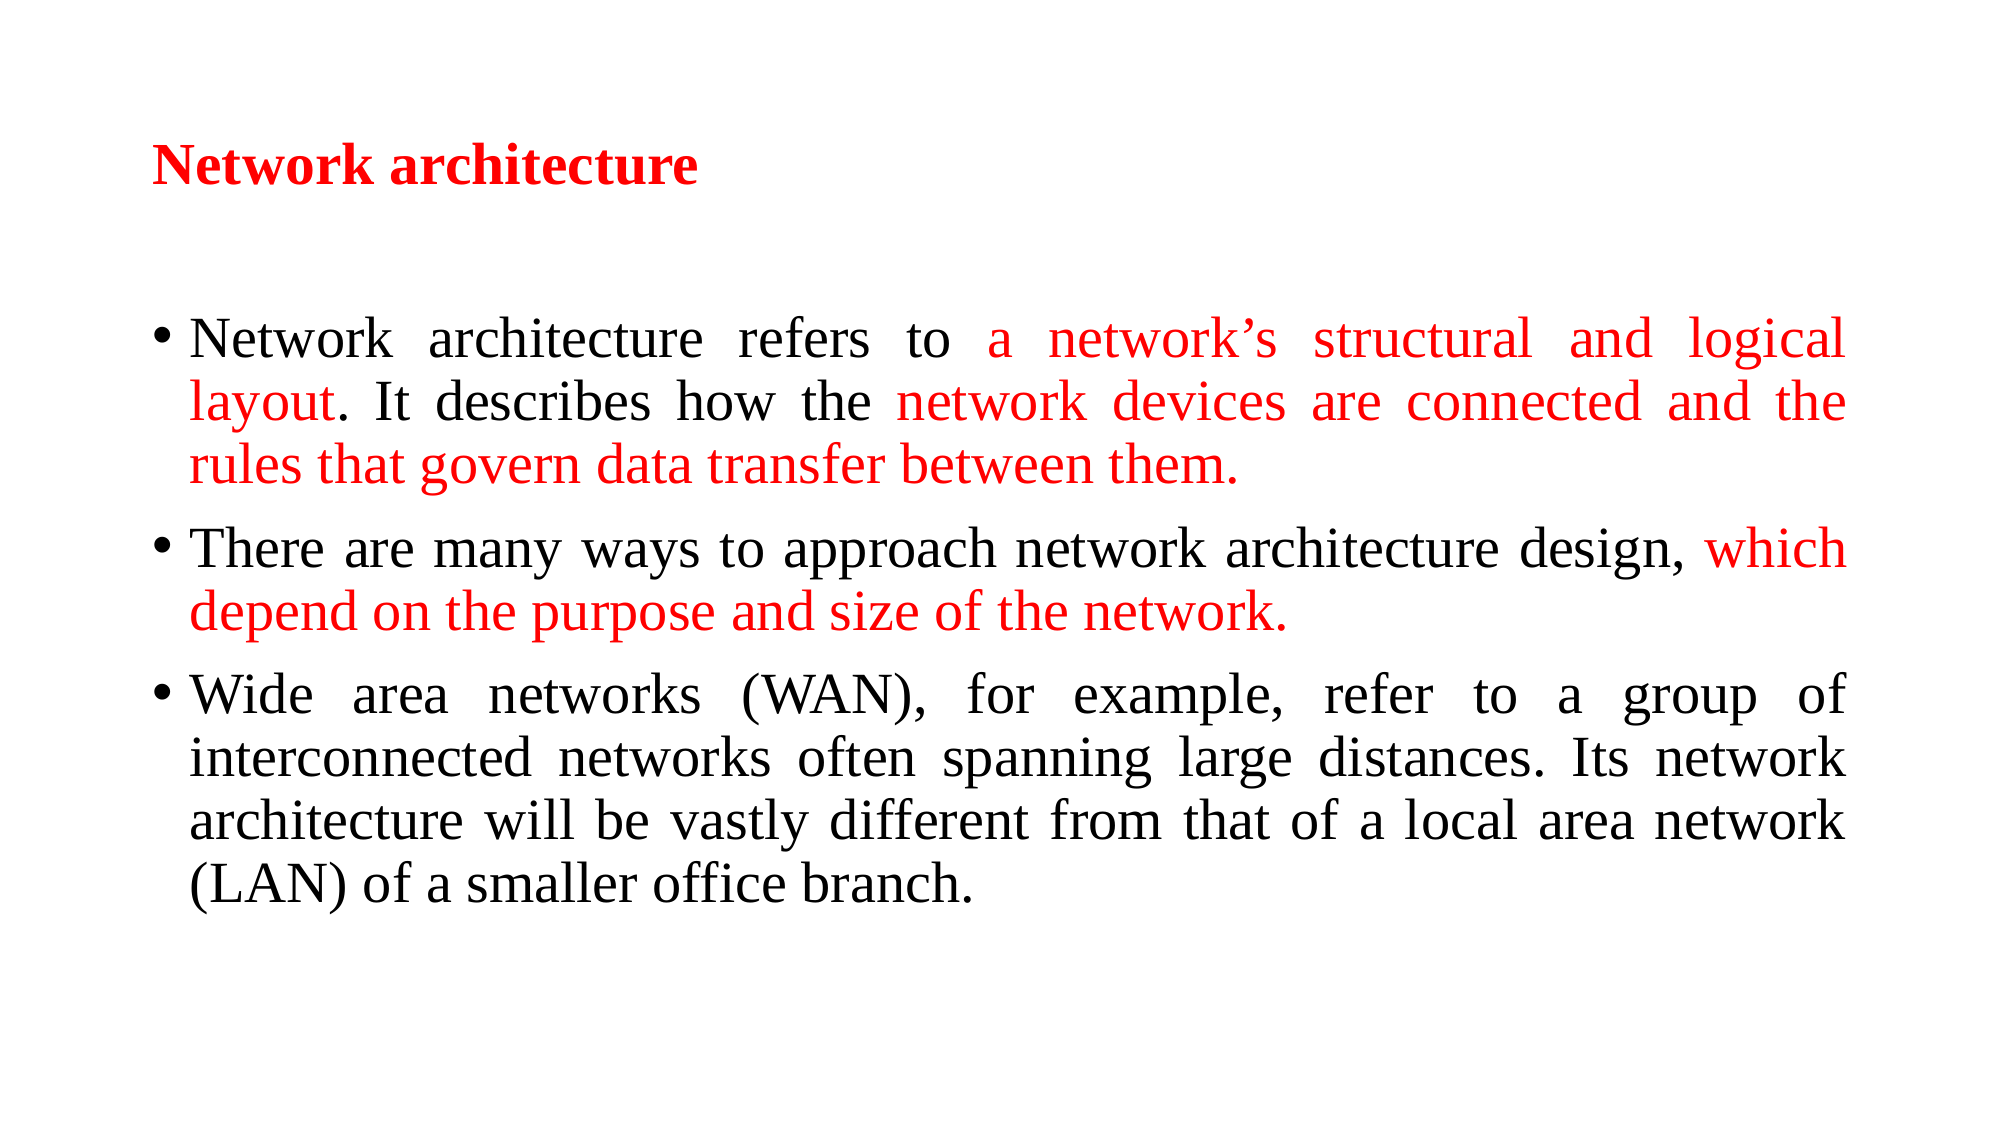

# Network architecture
Network architecture refers to a network’s structural and logical layout. It describes how the network devices are connected and the rules that govern data transfer between them.
There are many ways to approach network architecture design, which depend on the purpose and size of the network.
Wide area networks (WAN), for example, refer to a group of interconnected networks often spanning large distances. Its network architecture will be vastly different from that of a local area network (LAN) of a smaller office branch.